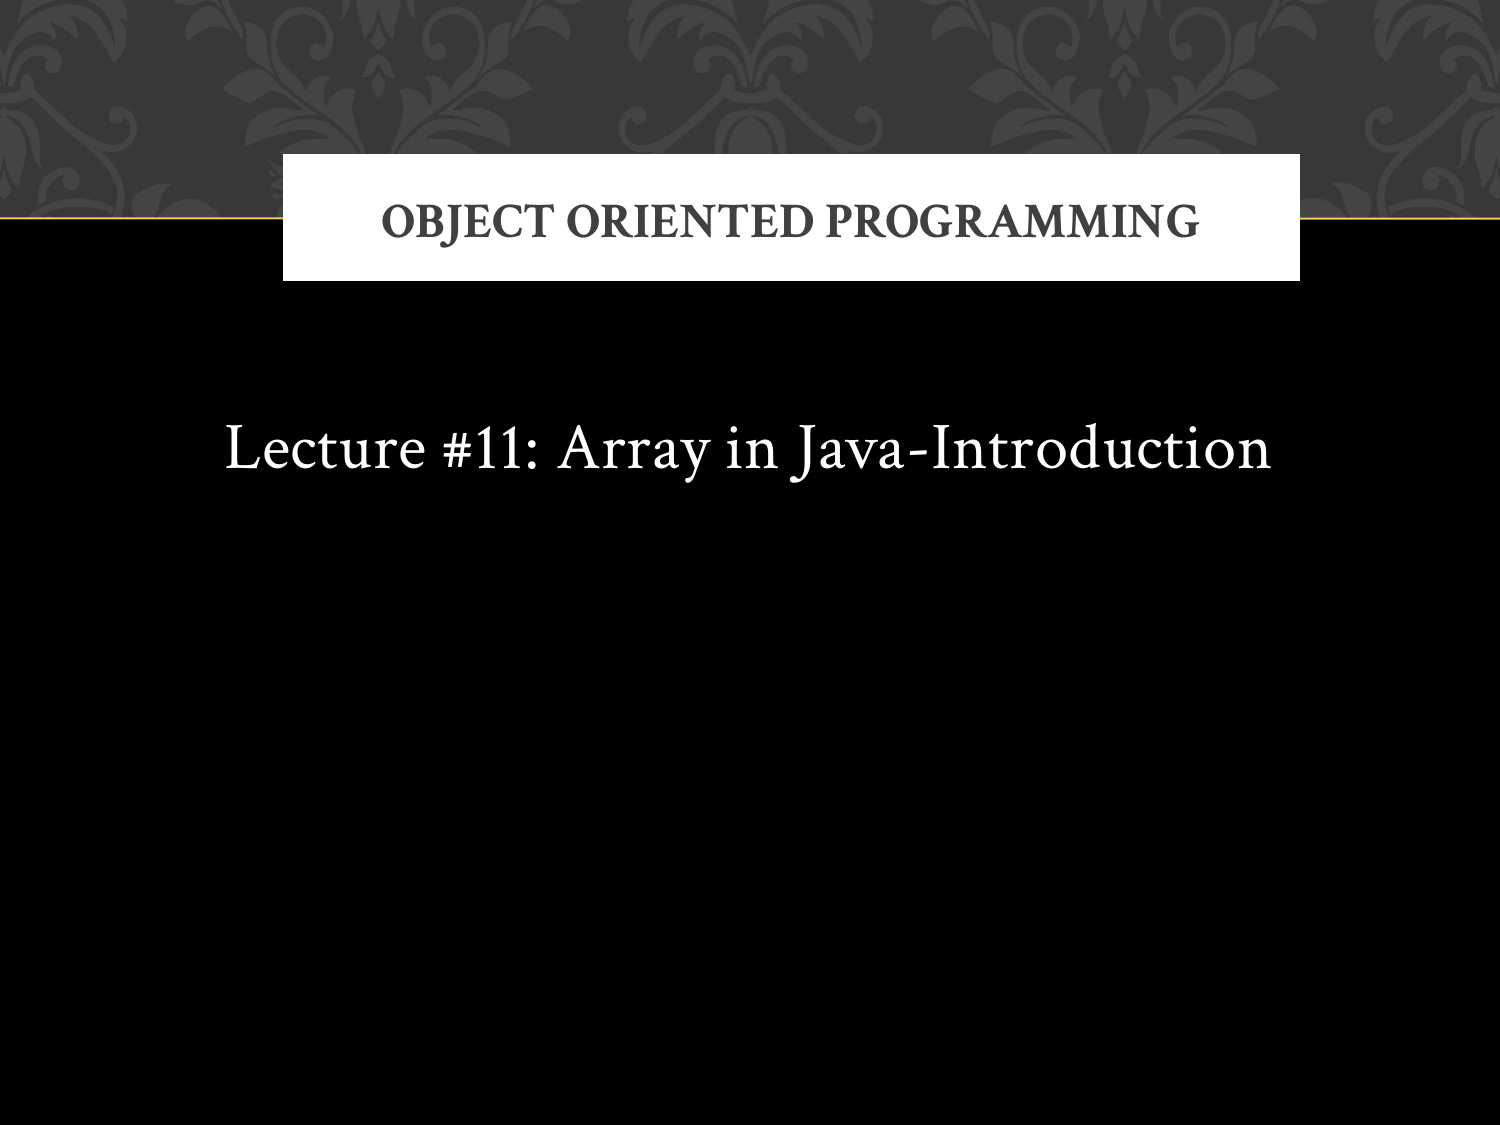

# Object oriented programming

Lecture #11: Array in Java-Introduction